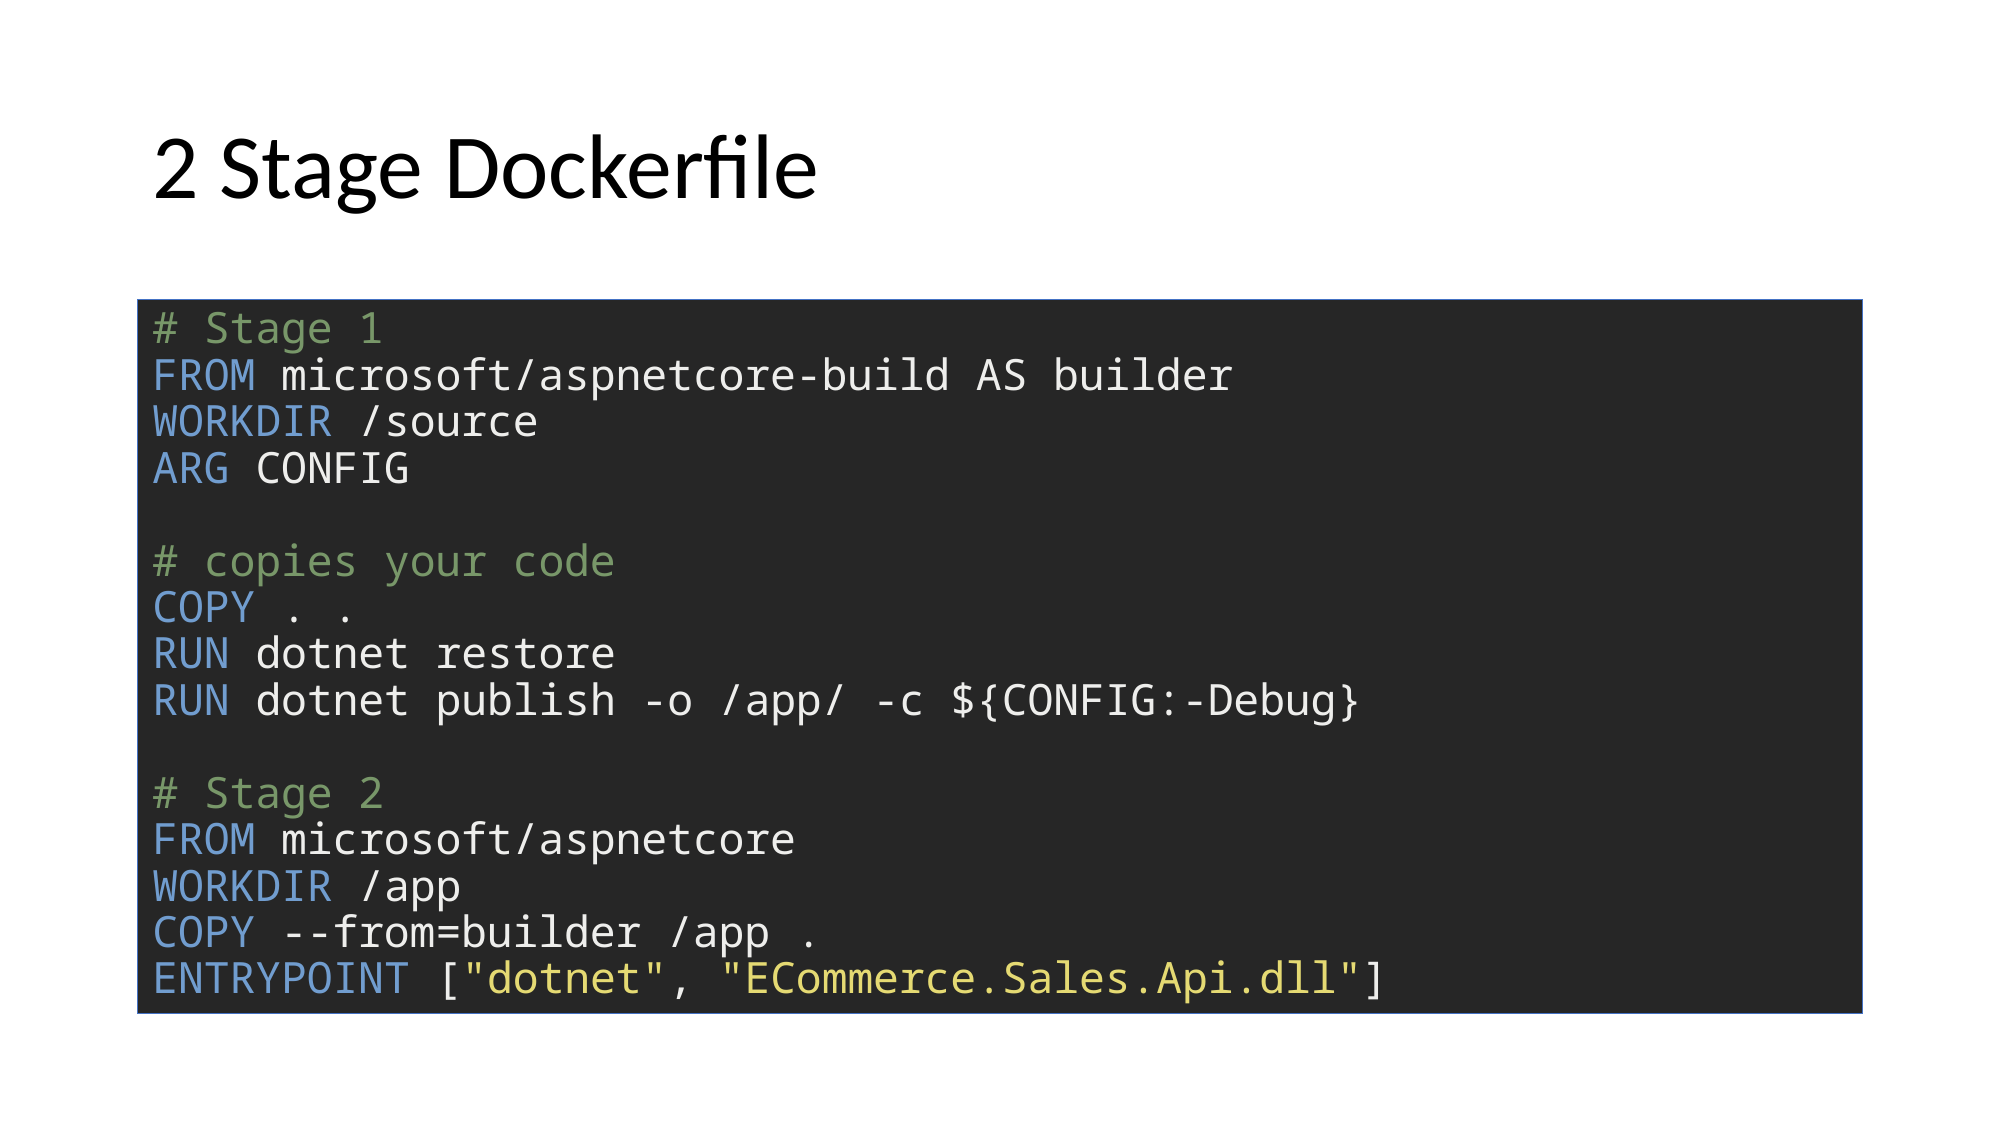

# 2 Stage Dockerfile
# Stage 1
FROM microsoft/aspnetcore-build AS builder
WORKDIR /source
ARG CONFIG
# copies your code
COPY . .
RUN dotnet restore
RUN dotnet publish -o /app/ -c ${CONFIG:-Debug}
# Stage 2
FROM microsoft/aspnetcore
WORKDIR /app
COPY --from=builder /app .
ENTRYPOINT ["dotnet", "ECommerce.Sales.Api.dll"]